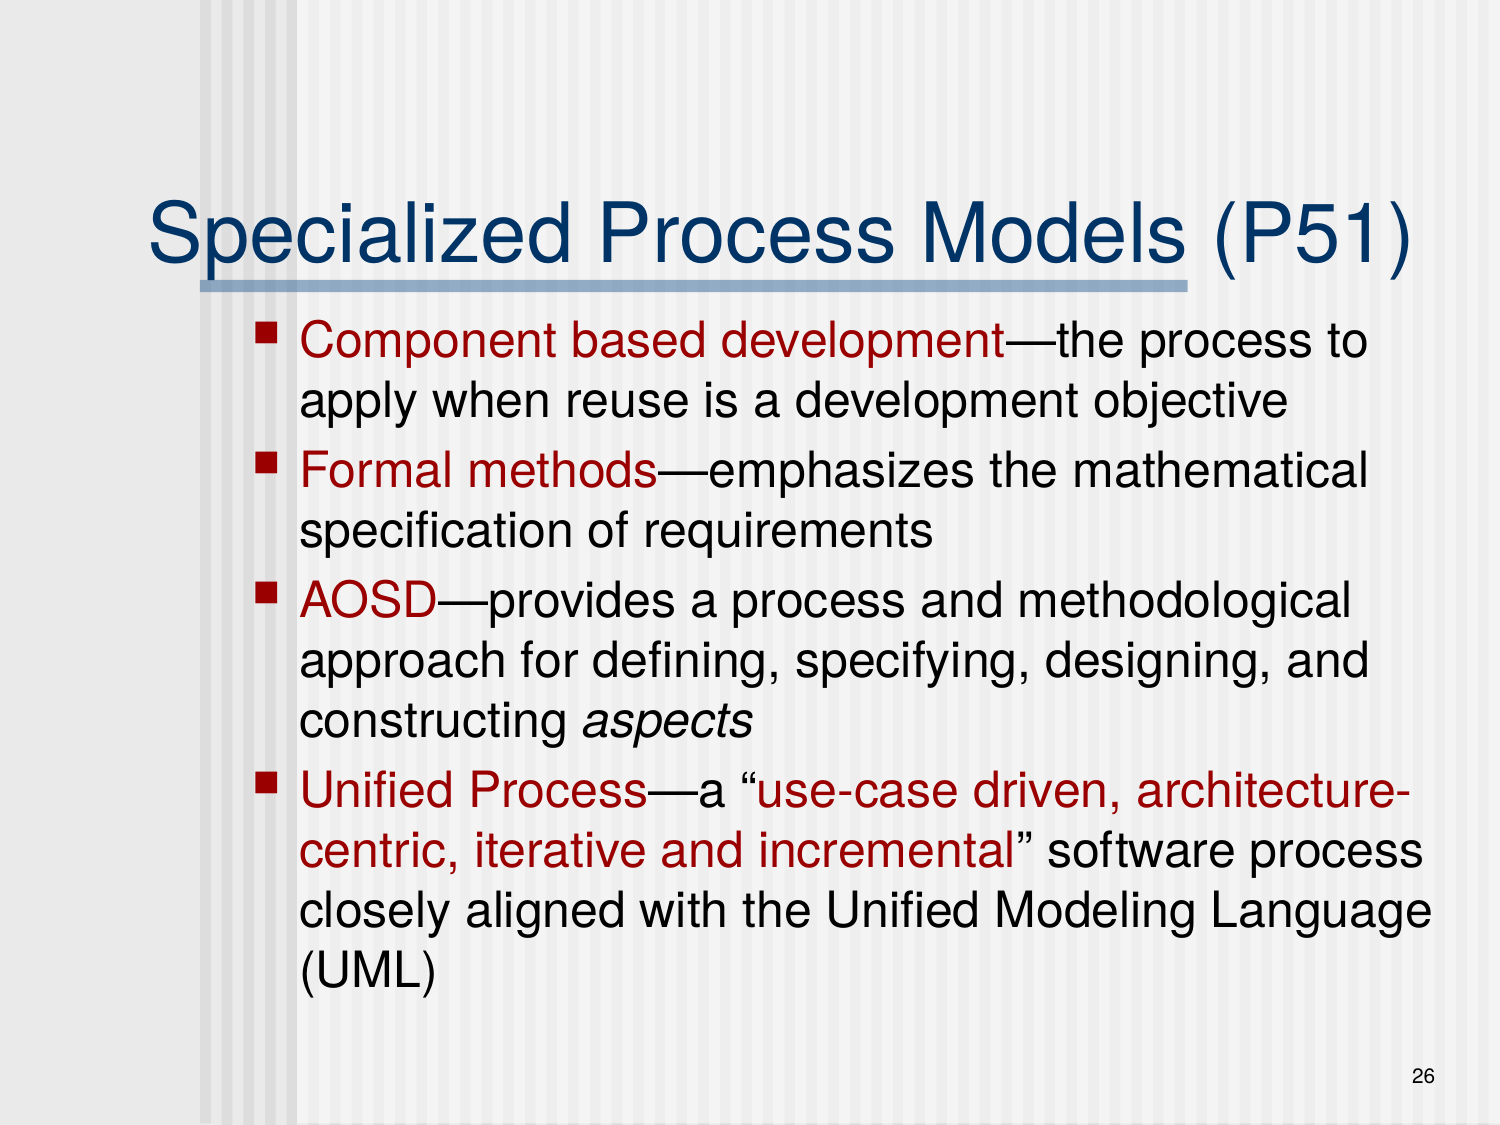

# Specialized Process Models (P51)
Component based development—the process to apply when reuse is a development objective
Formal methods—emphasizes the mathematical specification of requirements
AOSD—provides a process and methodological approach for defining, specifying, designing, and constructing aspects
Unified Process—a “use-case driven, architecture-centric, iterative and incremental” software process closely aligned with the Unified Modeling Language (UML)
26